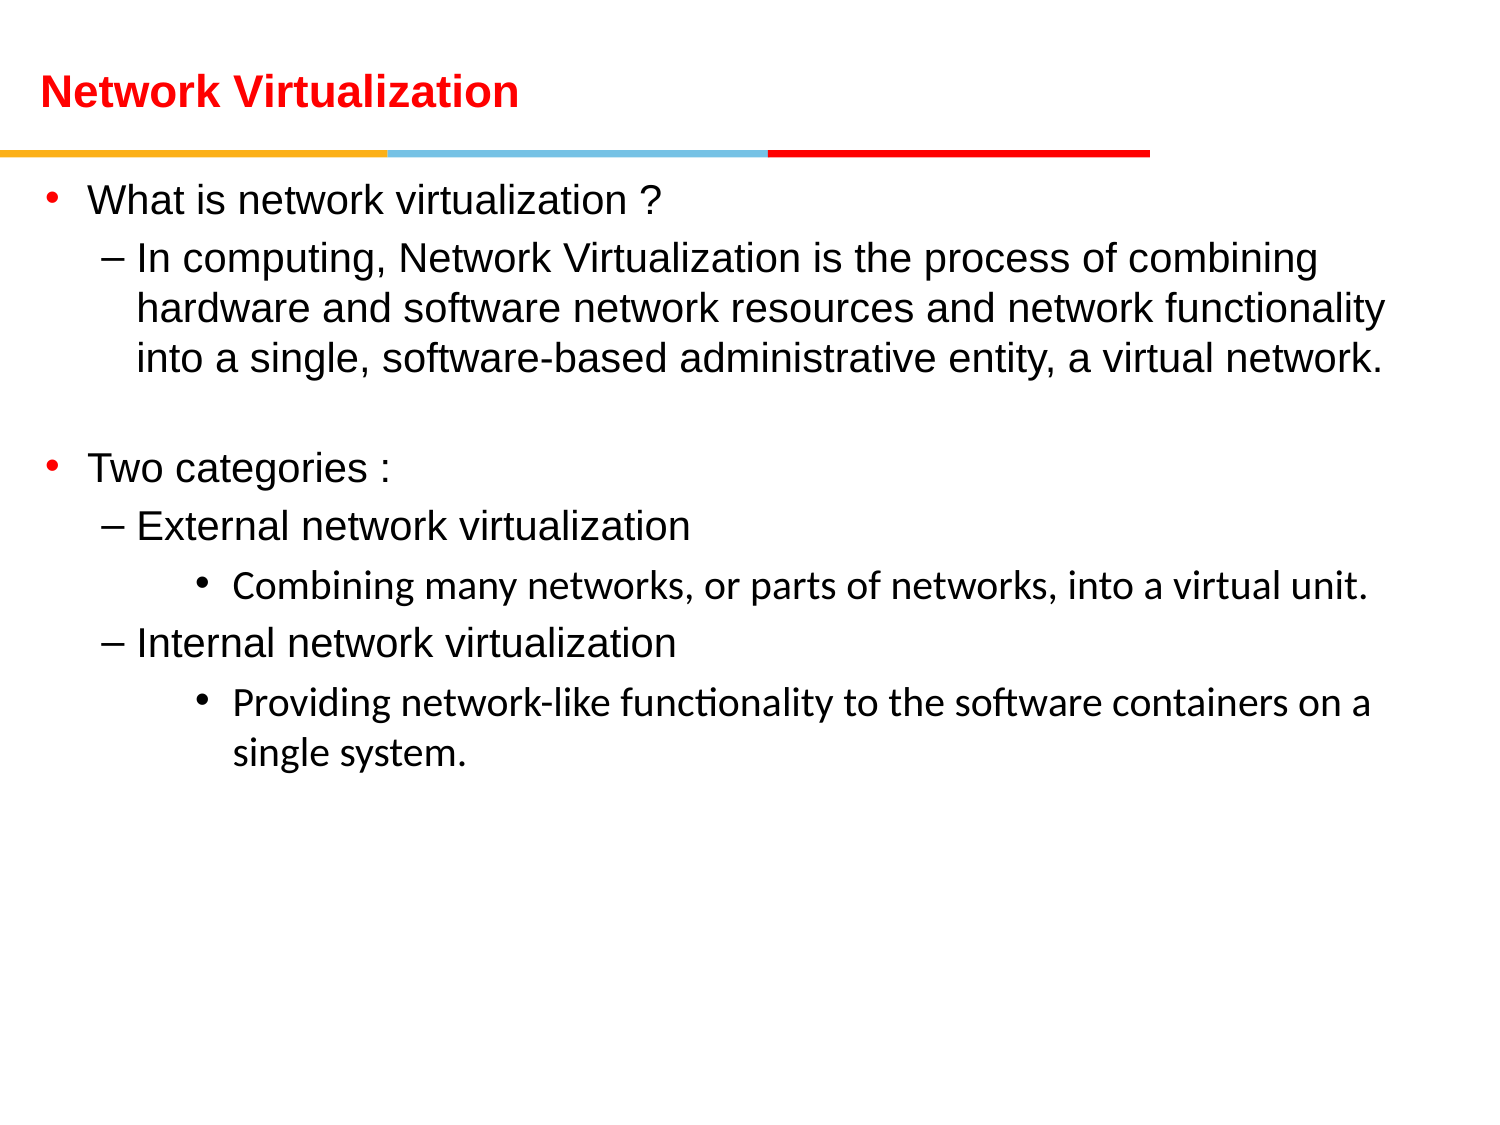

Network Virtualization
What is network virtualization ?
In computing, Network Virtualization is the process of combining hardware and software network resources and network functionality into a single, software-based administrative entity, a virtual network.
Two categories :
External network virtualization
Combining many networks, or parts of networks, into a virtual unit.
Internal network virtualization
Providing network-like functionality to the software containers on a single system.